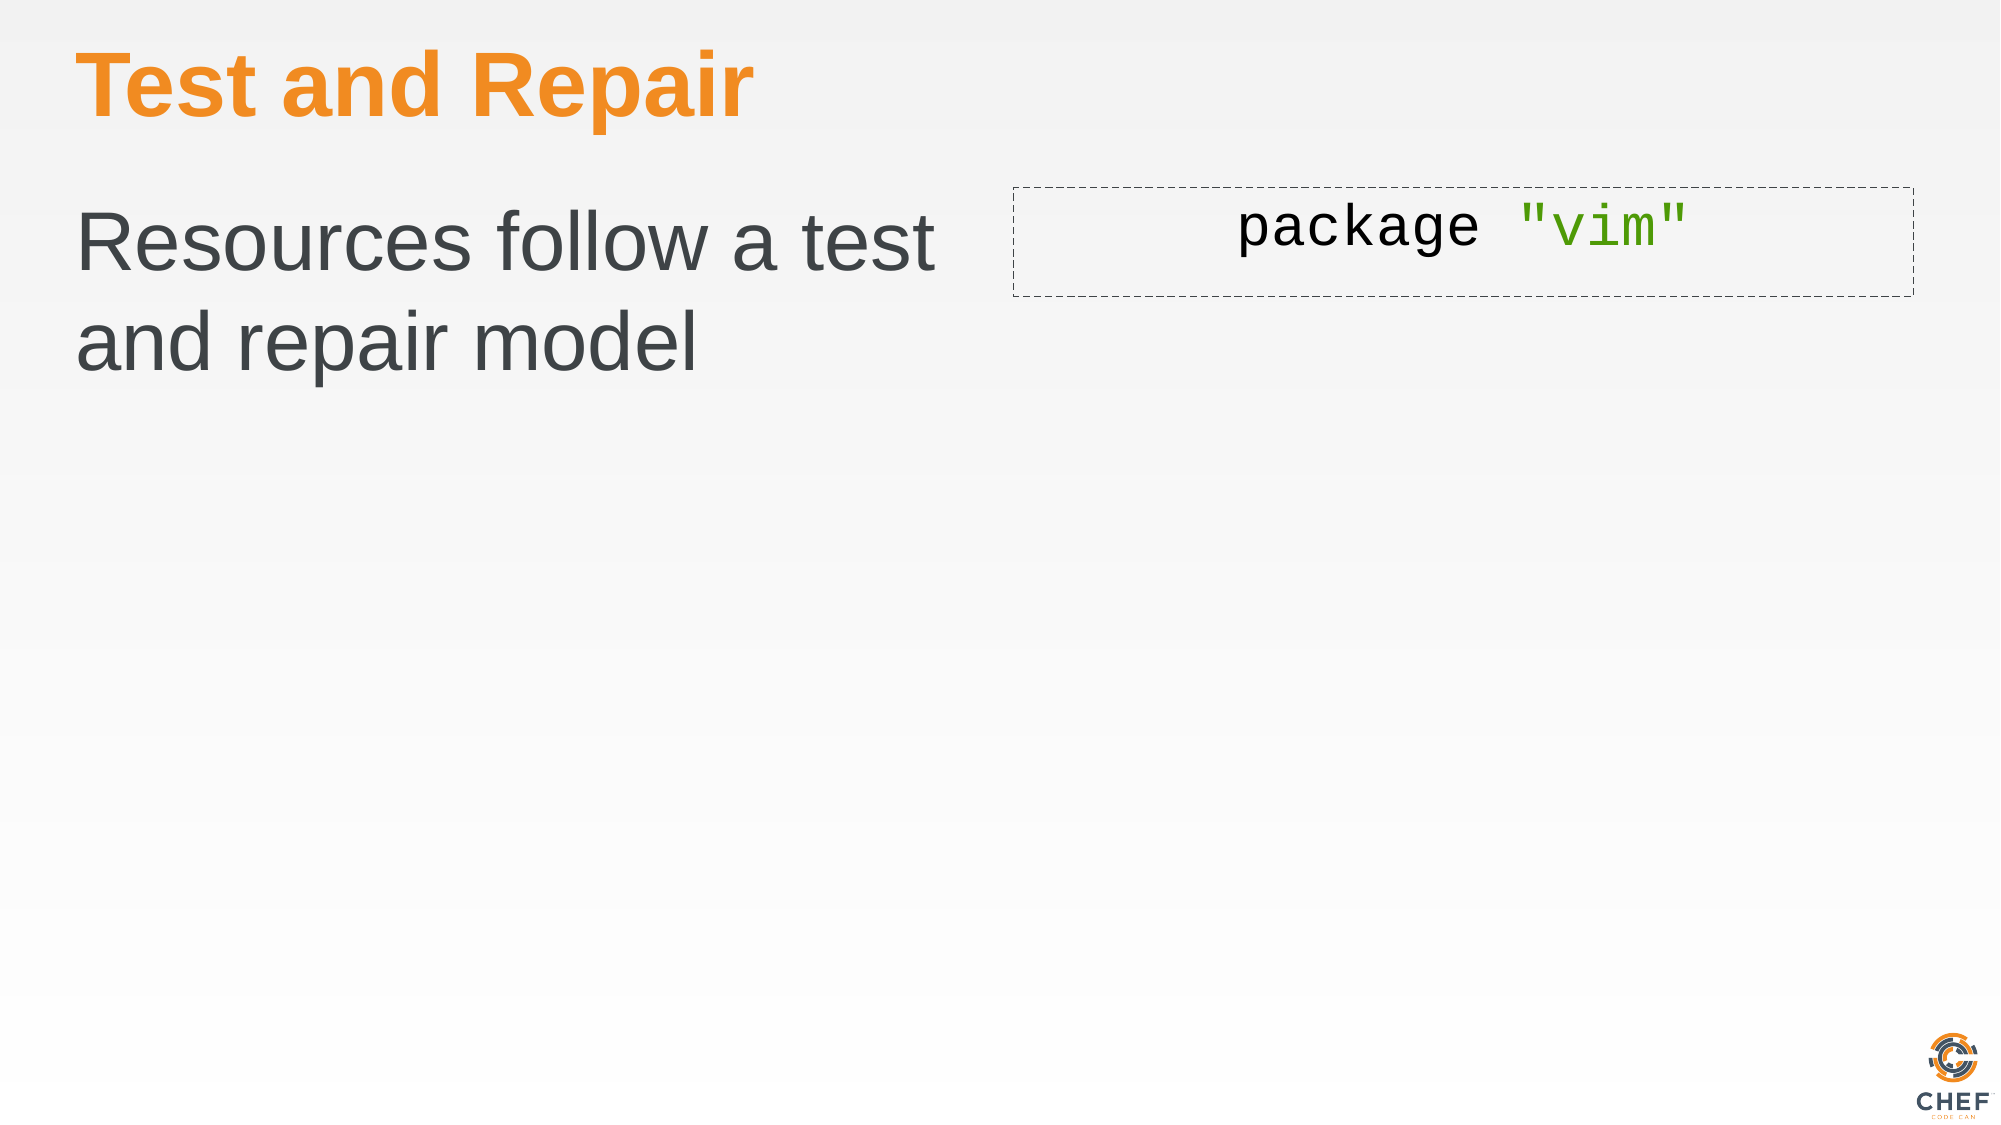

# Test and Repair
Resources follow a test and repair model
package "vim"